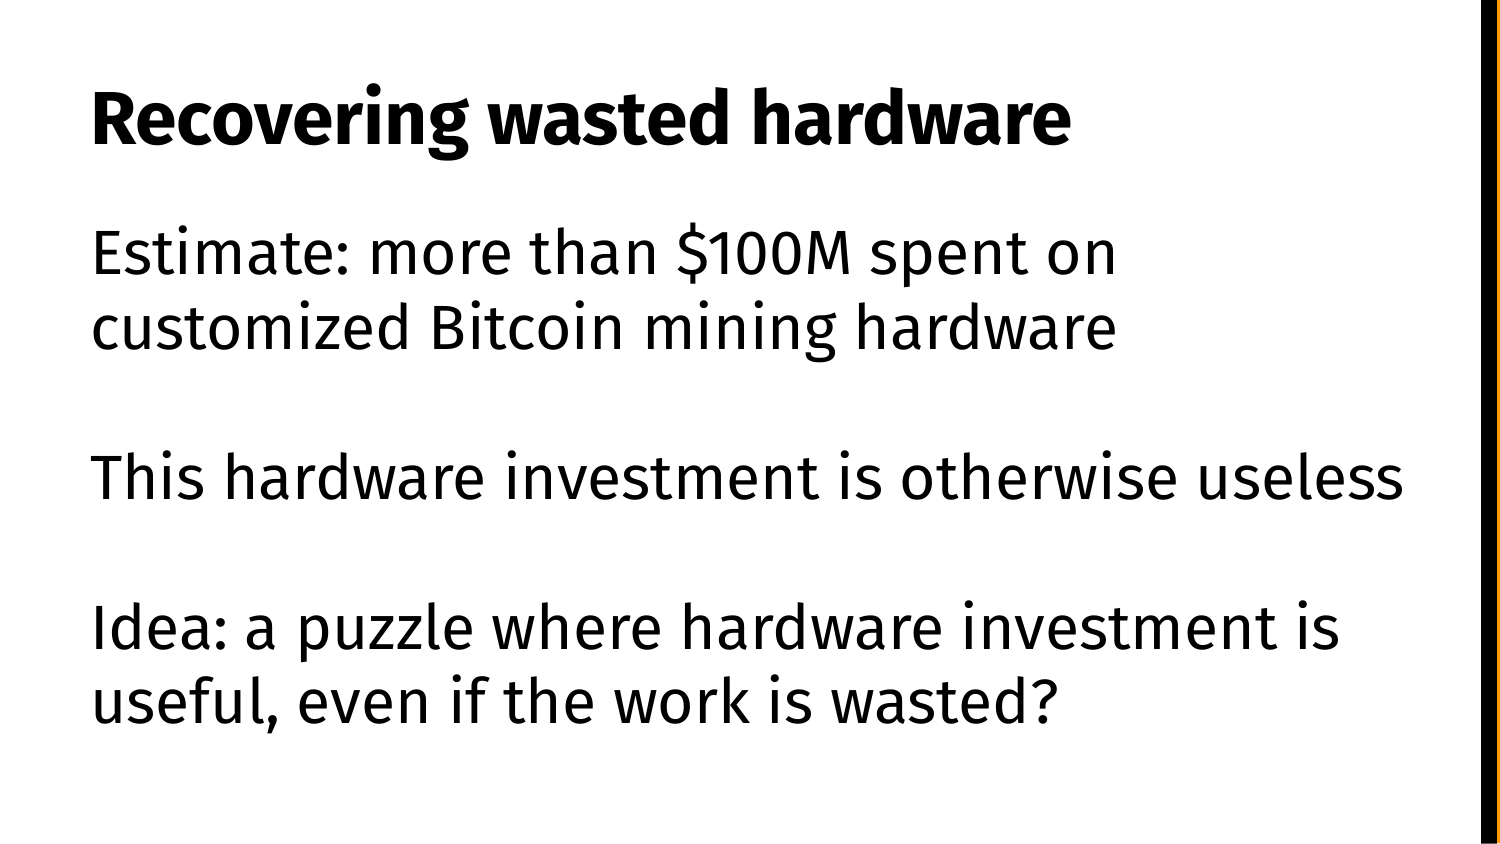

# Recovering wasted hardware
Estimate: more than $100M spent on customized Bitcoin mining hardware

This hardware investment is otherwise useless

Idea: a puzzle where hardware investment is useful, even if the work is wasted?